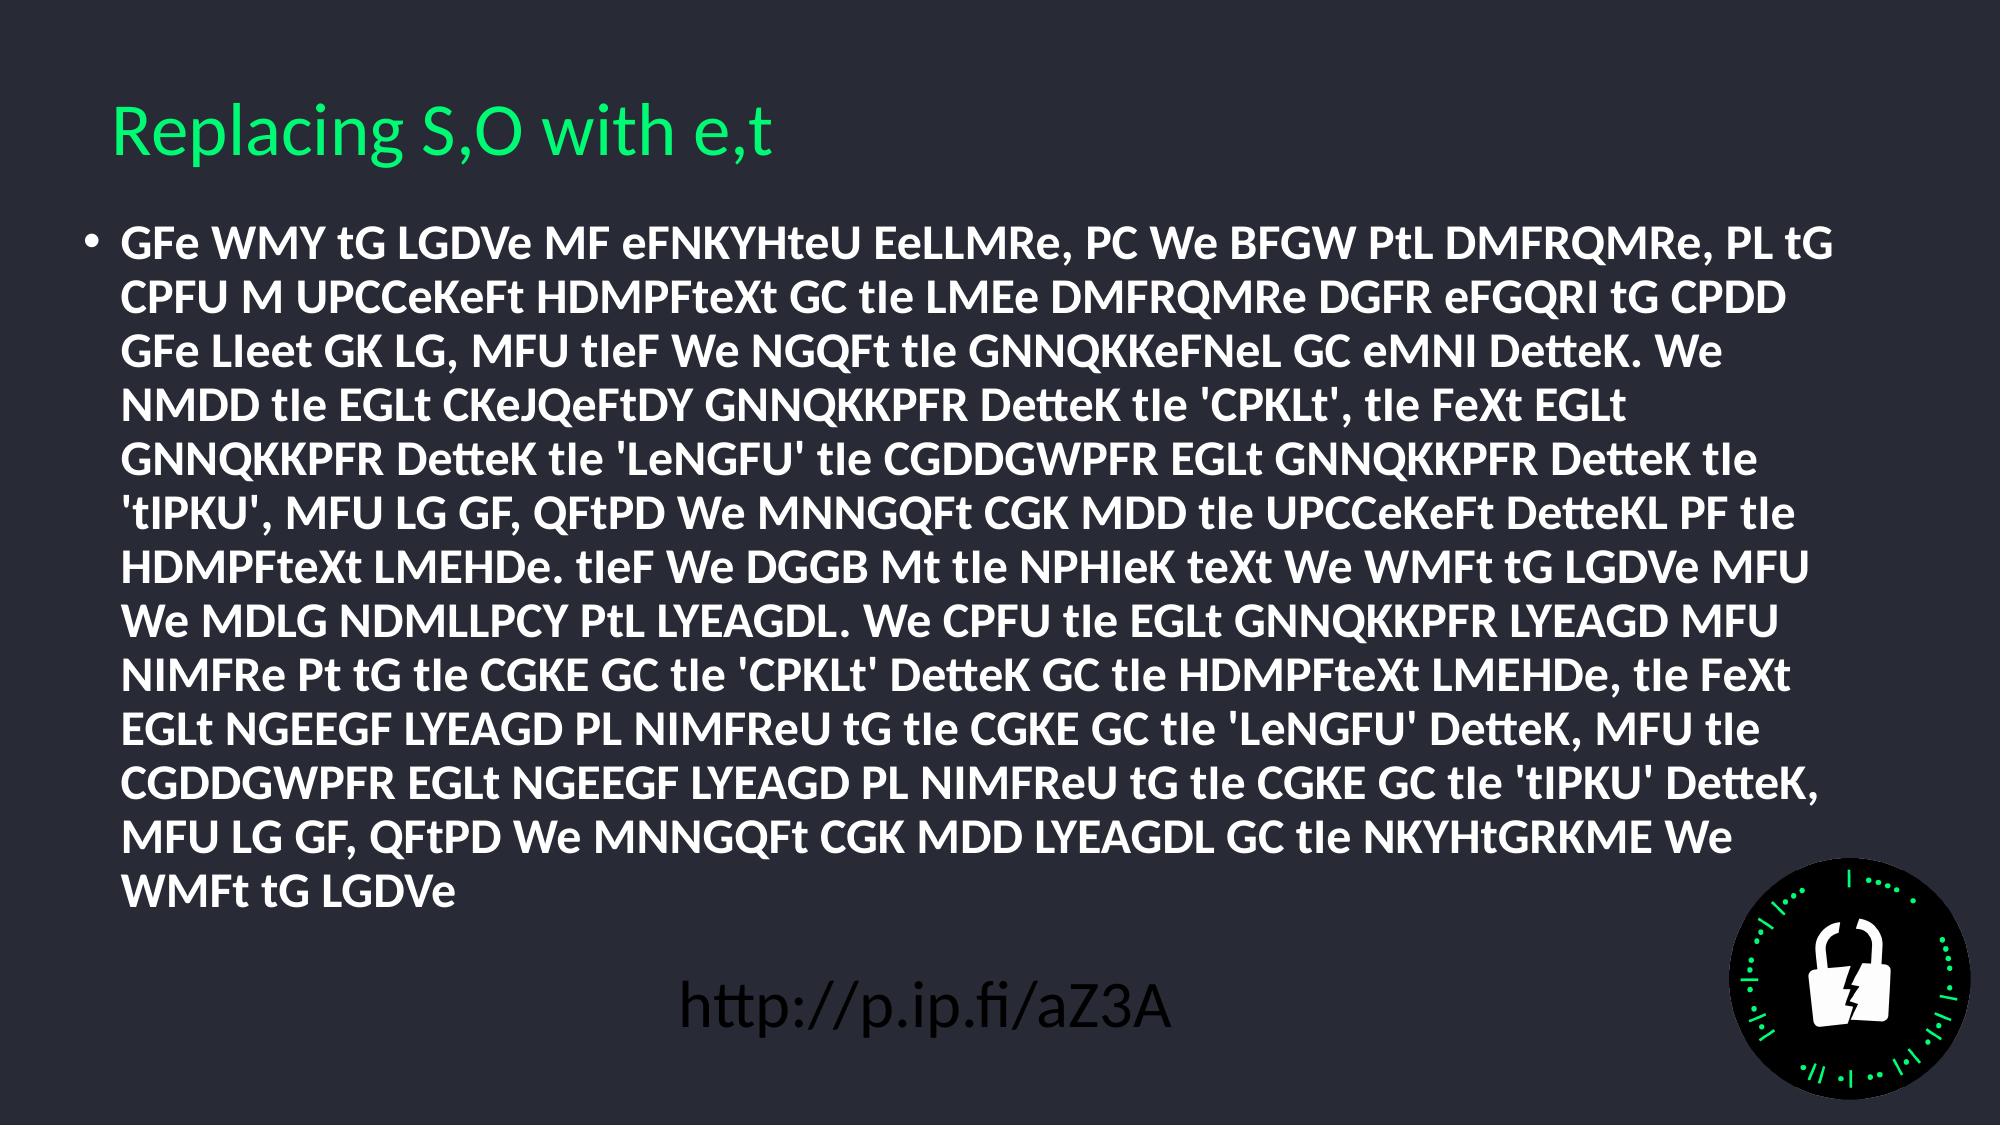

# Replacing S,O with e,t
GFe WMY tG LGDVe MF eFNKYHteU EeLLMRe, PC We BFGW PtL DMFRQMRe, PL tG CPFU M UPCCeKeFt HDMPFteXt GC tIe LMEe DMFRQMRe DGFR eFGQRI tG CPDD GFe LIeet GK LG, MFU tIeF We NGQFt tIe GNNQKKeFNeL GC eMNI DetteK. We NMDD tIe EGLt CKeJQeFtDY GNNQKKPFR DetteK tIe 'CPKLt', tIe FeXt EGLt GNNQKKPFR DetteK tIe 'LeNGFU' tIe CGDDGWPFR EGLt GNNQKKPFR DetteK tIe 'tIPKU', MFU LG GF, QFtPD We MNNGQFt CGK MDD tIe UPCCeKeFt DetteKL PF tIe HDMPFteXt LMEHDe. tIeF We DGGB Mt tIe NPHIeK teXt We WMFt tG LGDVe MFU We MDLG NDMLLPCY PtL LYEAGDL. We CPFU tIe EGLt GNNQKKPFR LYEAGD MFU NIMFRe Pt tG tIe CGKE GC tIe 'CPKLt' DetteK GC tIe HDMPFteXt LMEHDe, tIe FeXt EGLt NGEEGF LYEAGD PL NIMFReU tG tIe CGKE GC tIe 'LeNGFU' DetteK, MFU tIe CGDDGWPFR EGLt NGEEGF LYEAGD PL NIMFReU tG tIe CGKE GC tIe 'tIPKU' DetteK, MFU LG GF, QFtPD We MNNGQFt CGK MDD LYEAGDL GC tIe NKYHtGRKME We WMFt tG LGDVe
   http://p.ip.fi/aZ3A